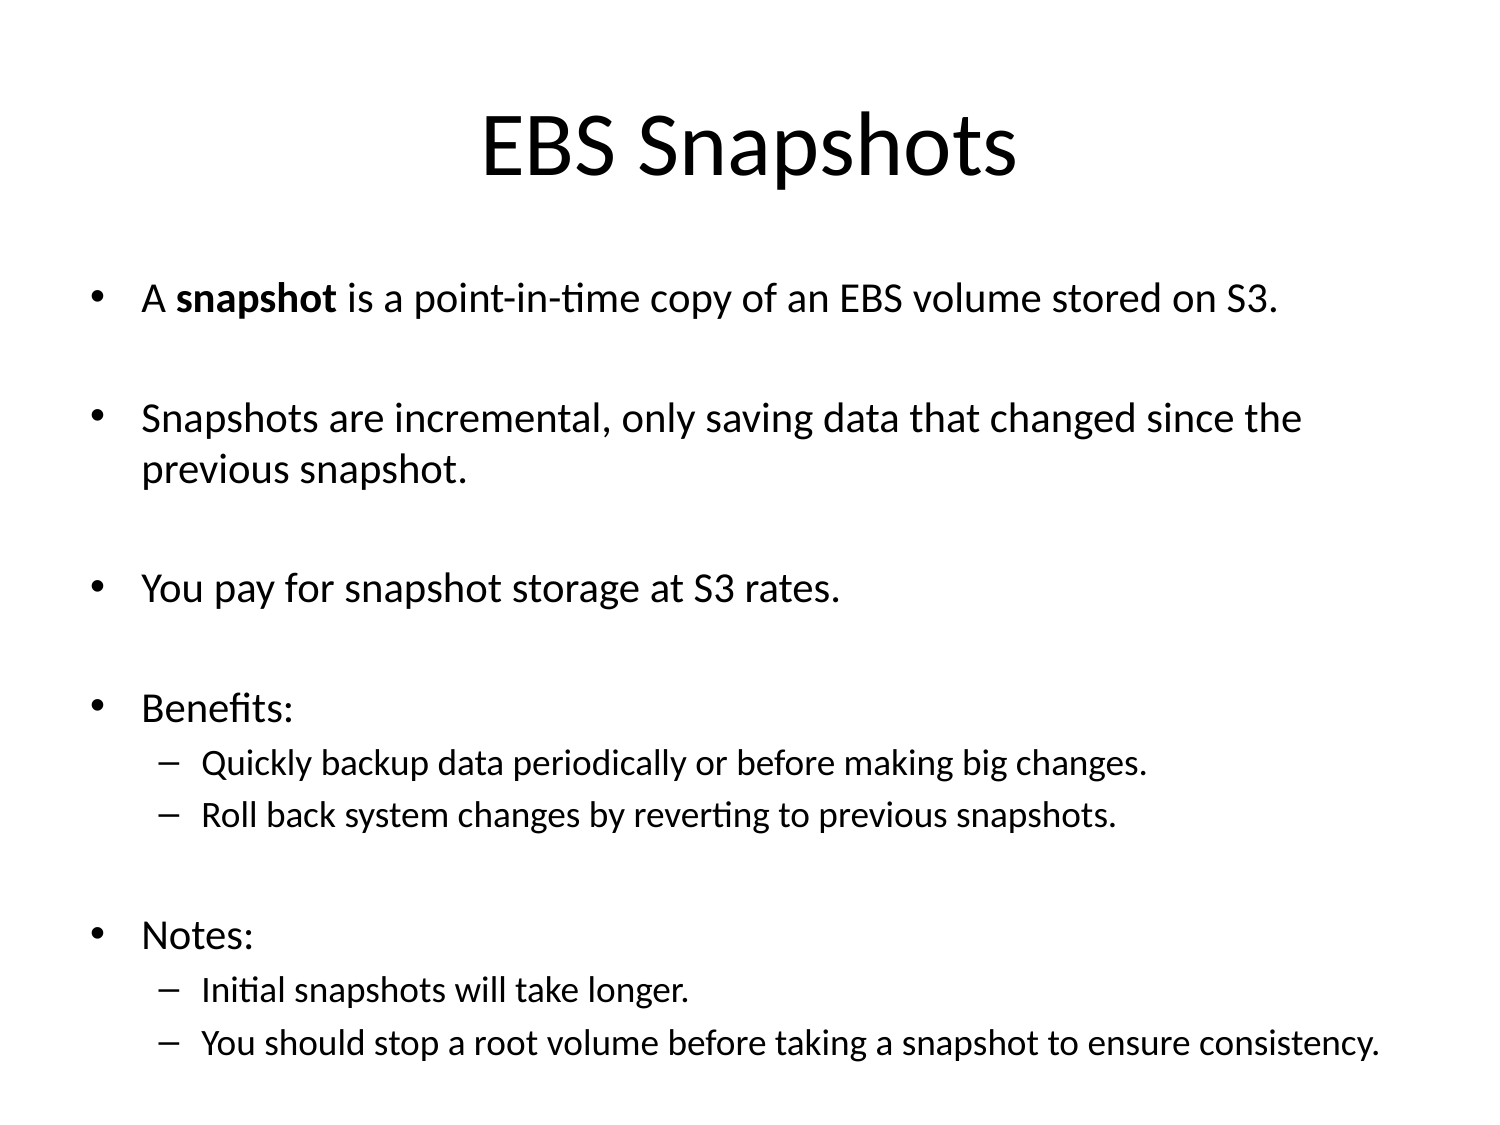

# EBS Snapshots
A snapshot is a point-in-time copy of an EBS volume stored on S3.

Snapshots are incremental, only saving data that changed since the previous snapshot.

You pay for snapshot storage at S3 rates.

Benefits:
Quickly backup data periodically or before making big changes.
Roll back system changes by reverting to previous snapshots.

Notes:
Initial snapshots will take longer.
You should stop a root volume before taking a snapshot to ensure consistency.